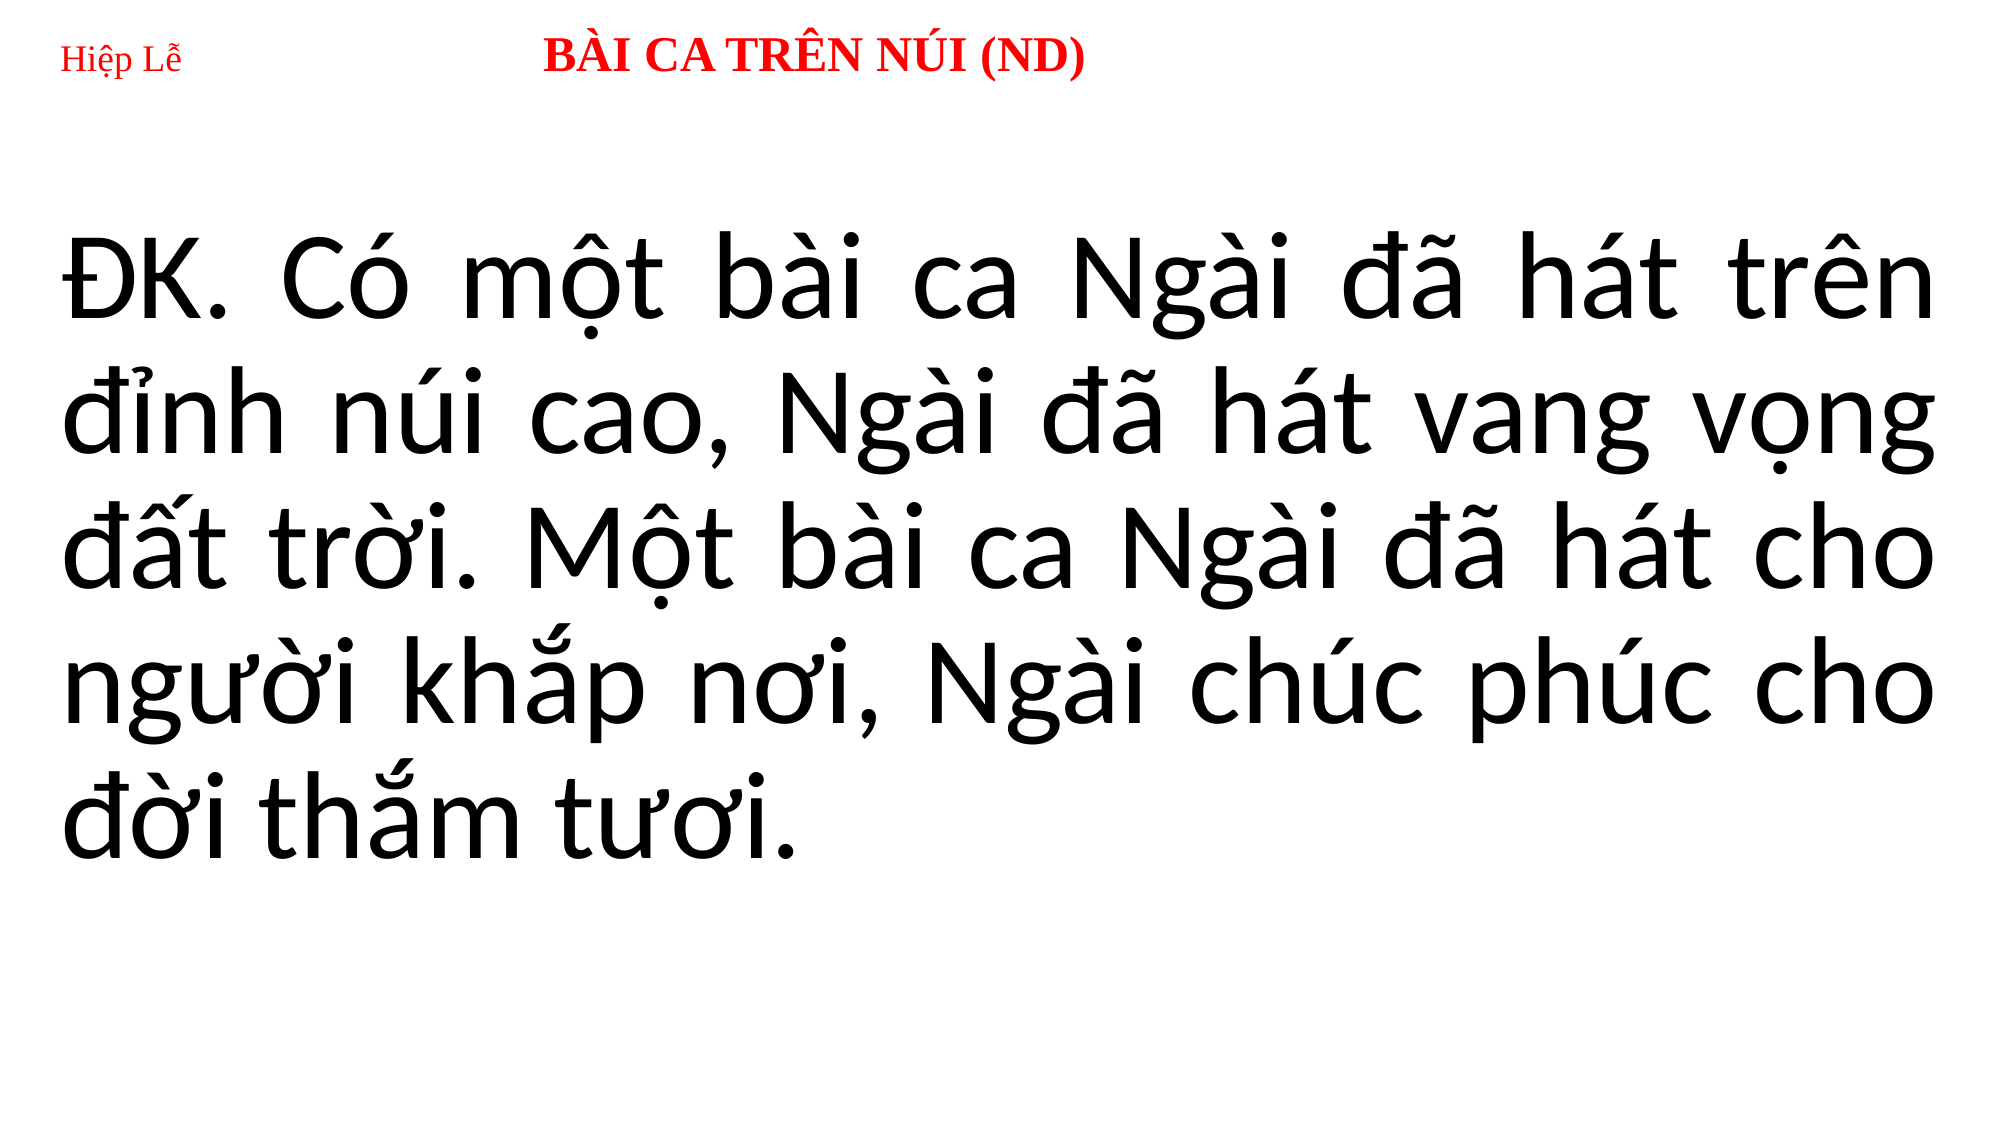

# Hiệp Lễ                                      BÀI CA TRÊN NÚI (ND)
ĐK. Có một bài ca Ngài đã hát trên đỉnh núi cao, Ngài đã hát vang vọng đất trời. Một bài ca Ngài đã hát cho người khắp nơi, Ngài chúc phúc cho đời thắm tươi.